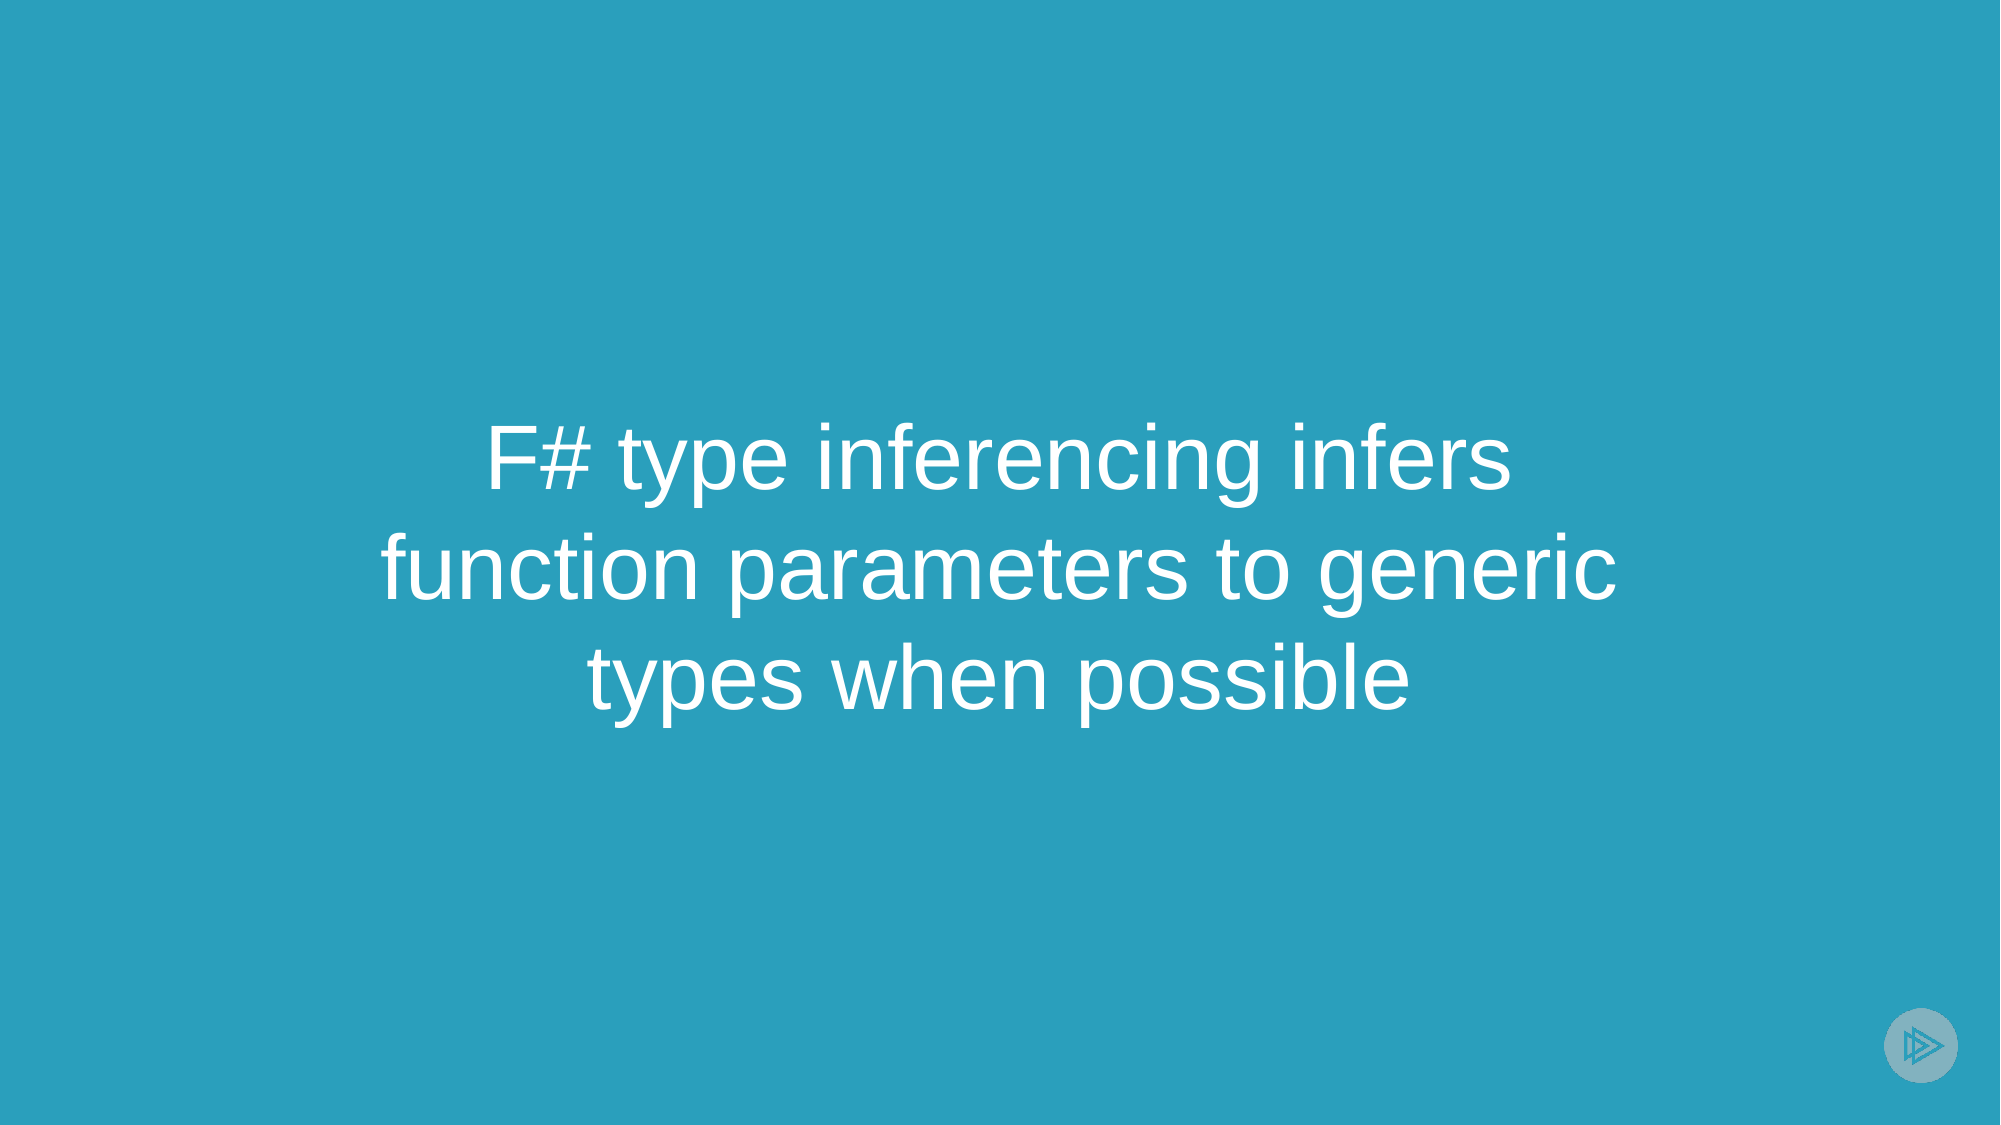

# F# type inferencing infers function parameters to generic types when possible